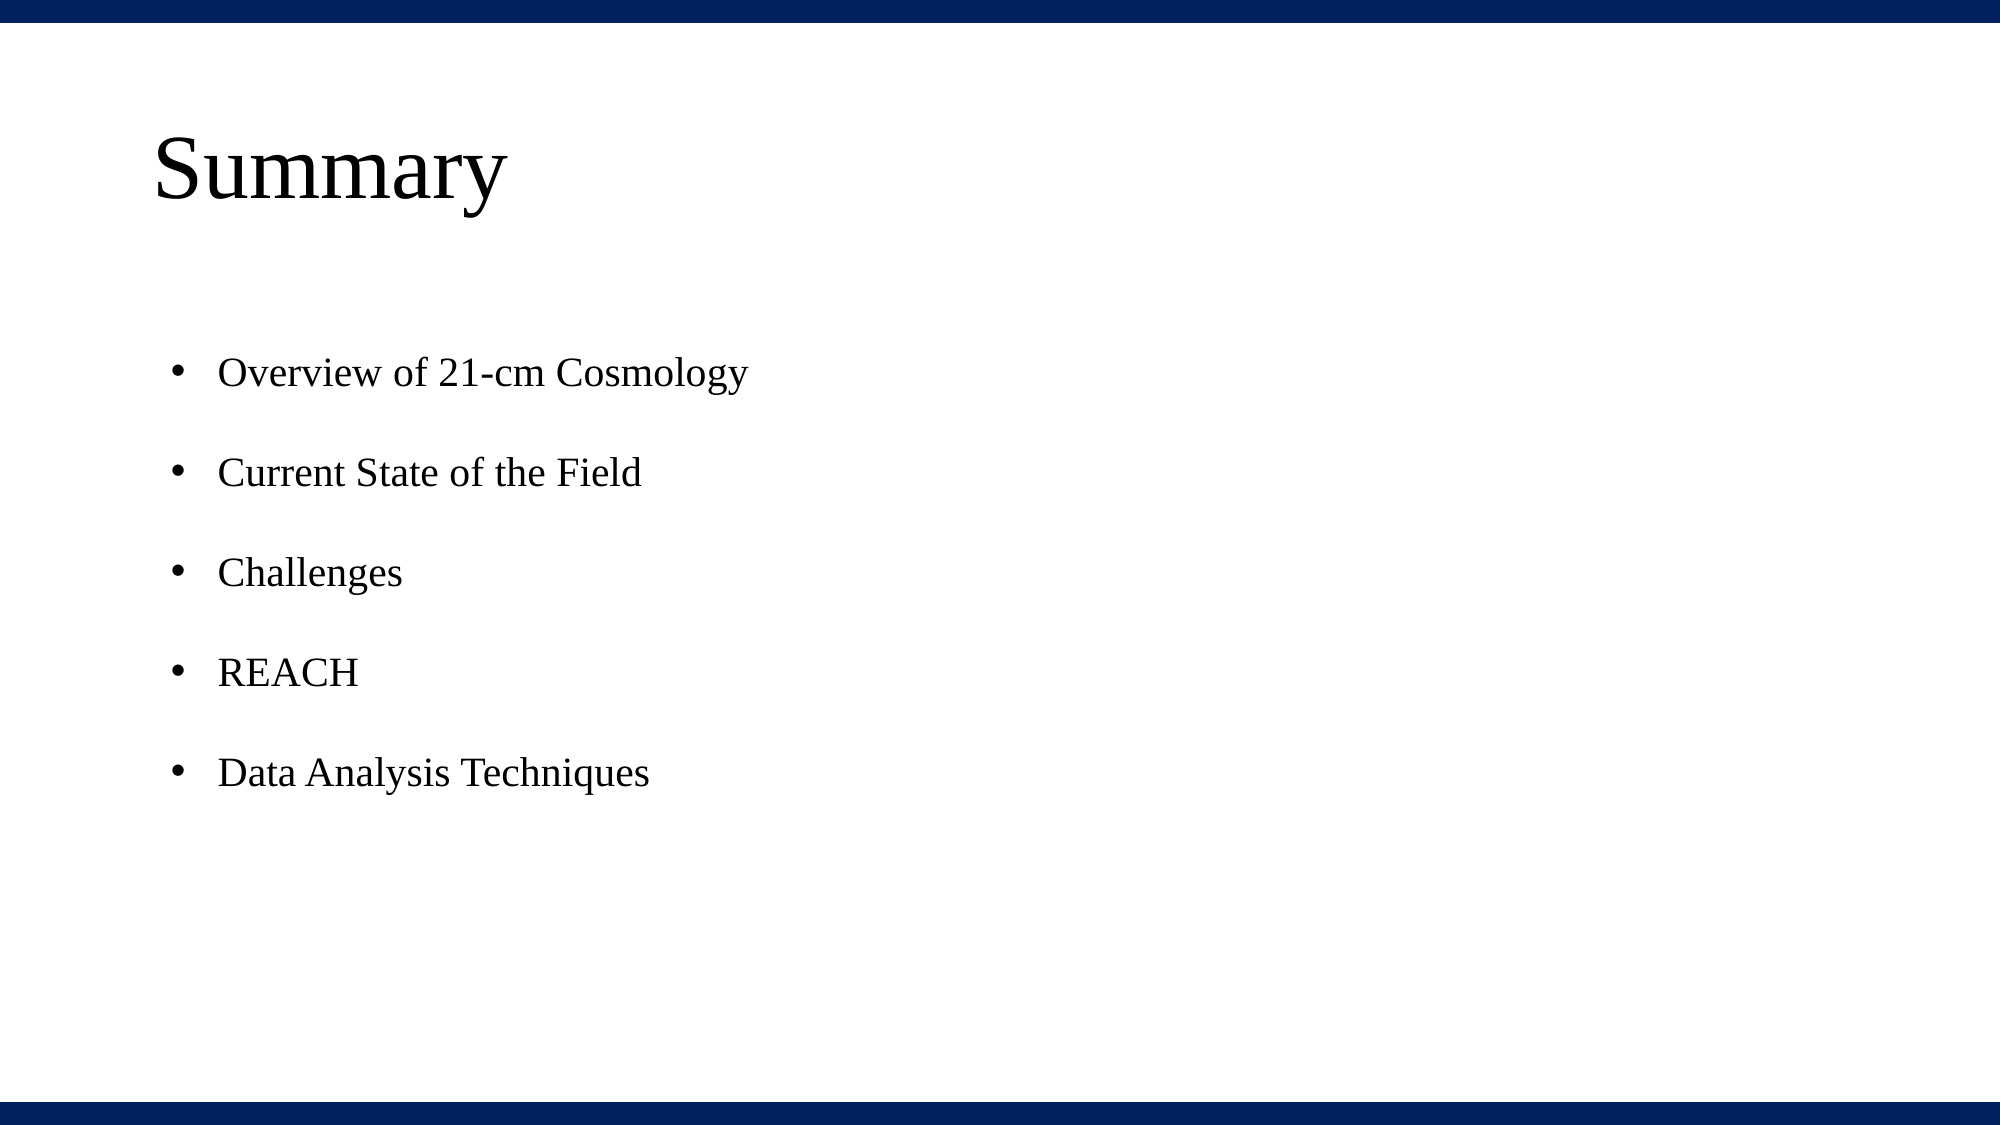

# Summary
Overview of 21-cm Cosmology

Current State of the Field

Challenges

REACH

Data Analysis Techniques